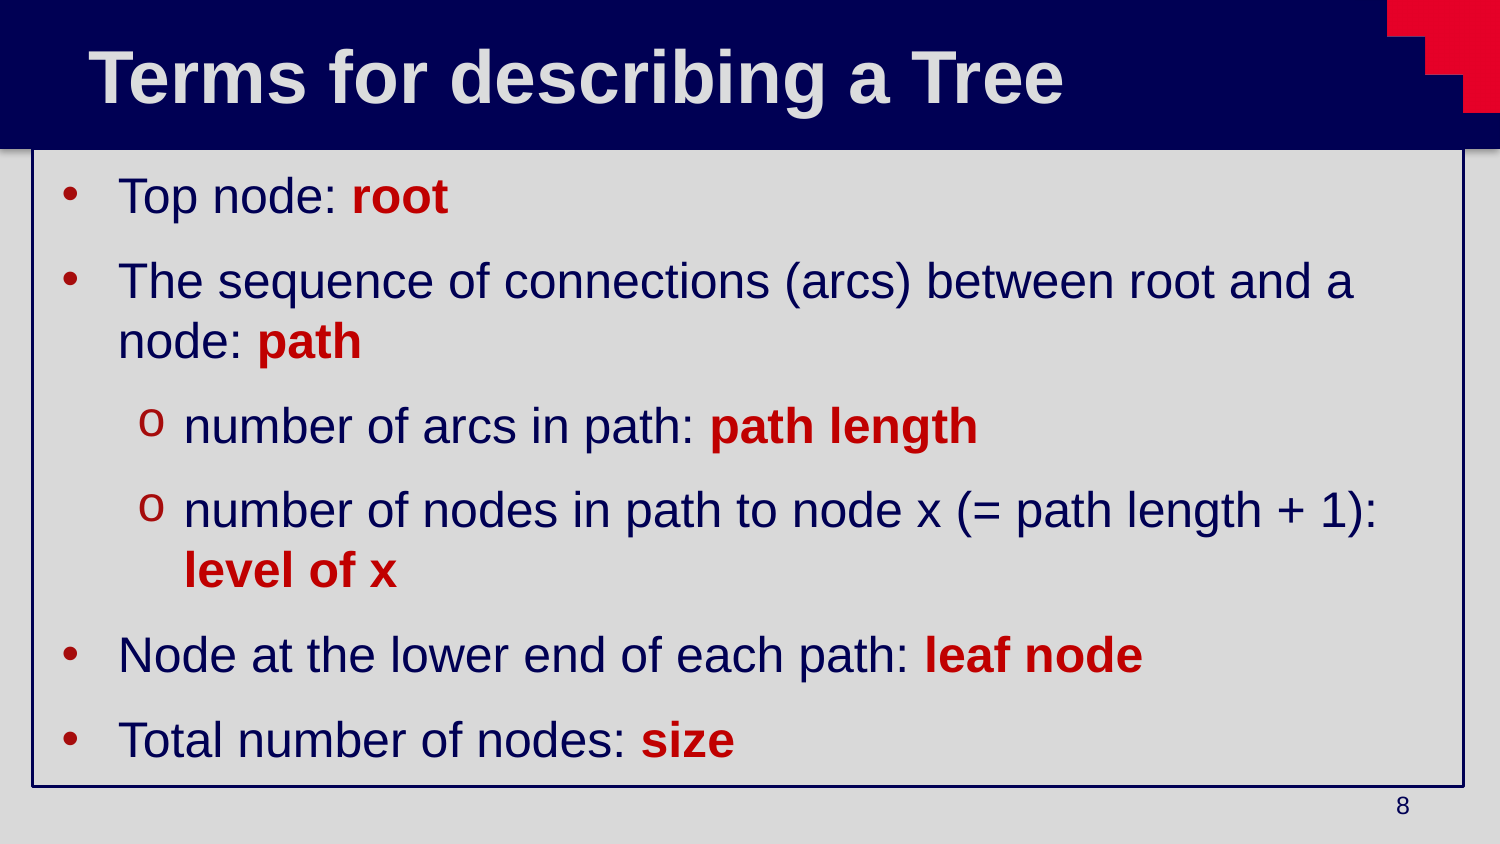

# Terms for describing a Tree
Top node: root
The sequence of connections (arcs) between root and a node: path
number of arcs in path: path length
number of nodes in path to node x (= path length + 1): level of x
Node at the lower end of each path: leaf node
Total number of nodes: size

8